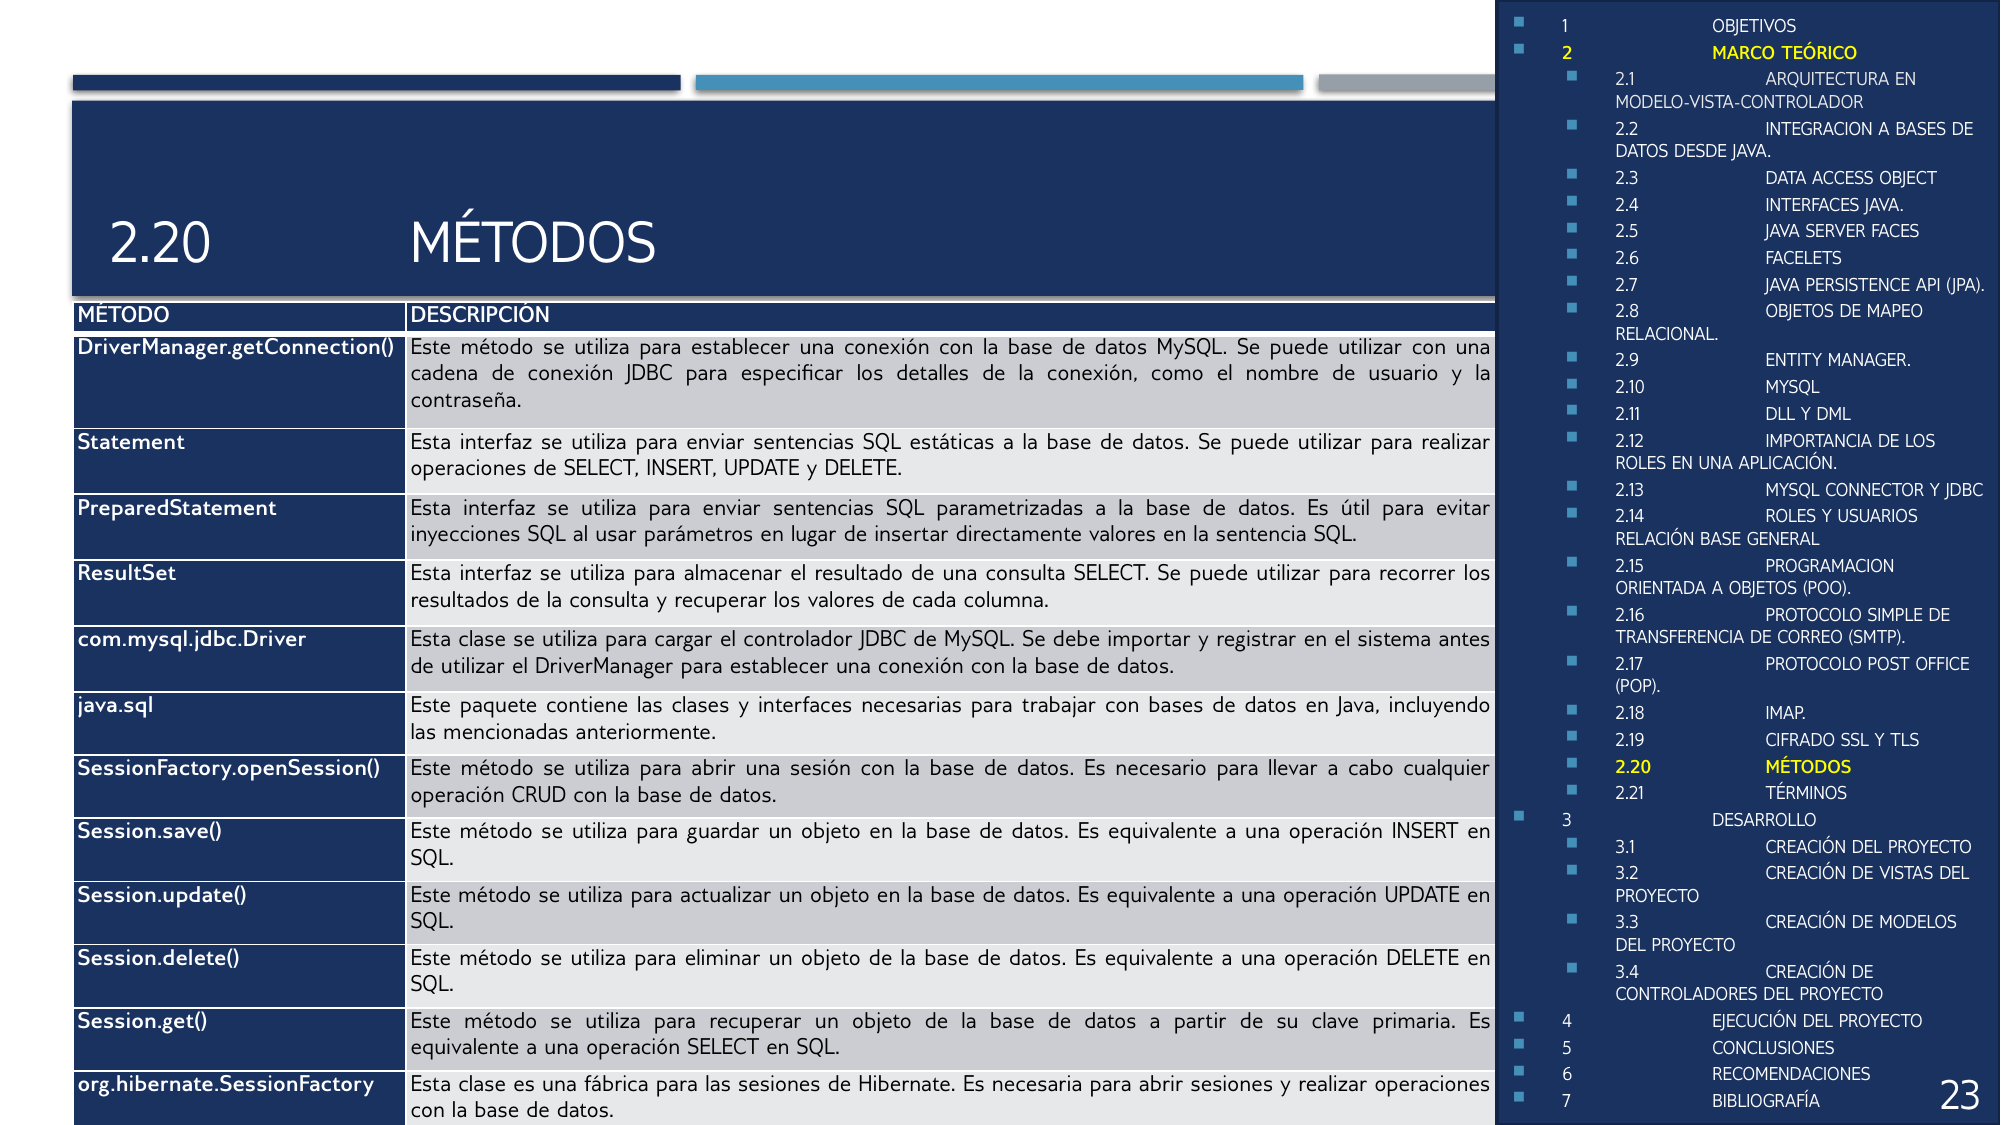

1	OBJETIVOS
2	MARCO TEÓRICO
2.1	ARQUITECTURA EN MODELO-VISTA-CONTROLADOR
2.2	INTEGRACION A BASES DE DATOS DESDE JAVA.
2.3	DATA ACCESS OBJECT
2.4	INTERFACES JAVA.
2.5	JAVA SERVER FACES
2.6	FACELETS
2.7	JAVA PERSISTENCE API (JPA).
2.8	OBJETOS DE MAPEO RELACIONAL.
2.9	ENTITY MANAGER.
2.10	MYSQL
2.11	DLL Y DML
2.12	IMPORTANCIA DE LOS ROLES EN UNA APLICACIÓN.
2.13	MYSQL CONNECTOR Y JDBC
2.14	ROLES Y USUARIOS RELACIÓN BASE GENERAL
2.15	PROGRAMACION ORIENTADA A OBJETOS (POO).
2.16	PROTOCOLO SIMPLE DE TRANSFERENCIA DE CORREO (SMTP).
2.17	PROTOCOLO POST OFFICE (POP).
2.18	IMAP.
2.19	CIFRADO SSL Y TLS
2.20	MÉTODOS
2.21	TÉRMINOS
3	DESARROLLO
3.1	CREACIÓN DEL PROYECTO
3.2	CREACIÓN DE VISTAS DEL PROYECTO
3.3	CREACIÓN DE MODELOS DEL PROYECTO
3.4	CREACIÓN DE CONTROLADORES DEL PROYECTO
4	EJECUCIÓN DEL PROYECTO
5	CONCLUSIONES
6	RECOMENDACIONES
7	BIBLIOGRAFÍA
23
# 2.20		MÉTODOS
| MÉTODO | DESCRIPCIÓN |
| --- | --- |
| DriverManager.getConnection() | Este método se utiliza para establecer una conexión con la base de datos MySQL. Se puede utilizar con una cadena de conexión JDBC para especificar los detalles de la conexión, como el nombre de usuario y la contraseña. |
| Statement | Esta interfaz se utiliza para enviar sentencias SQL estáticas a la base de datos. Se puede utilizar para realizar operaciones de SELECT, INSERT, UPDATE y DELETE. |
| PreparedStatement | Esta interfaz se utiliza para enviar sentencias SQL parametrizadas a la base de datos. Es útil para evitar inyecciones SQL al usar parámetros en lugar de insertar directamente valores en la sentencia SQL. |
| ResultSet | Esta interfaz se utiliza para almacenar el resultado de una consulta SELECT. Se puede utilizar para recorrer los resultados de la consulta y recuperar los valores de cada columna. |
| com.mysql.jdbc.Driver | Esta clase se utiliza para cargar el controlador JDBC de MySQL. Se debe importar y registrar en el sistema antes de utilizar el DriverManager para establecer una conexión con la base de datos. |
| java.sql | Este paquete contiene las clases y interfaces necesarias para trabajar con bases de datos en Java, incluyendo las mencionadas anteriormente. |
| SessionFactory.openSession() | Este método se utiliza para abrir una sesión con la base de datos. Es necesario para llevar a cabo cualquier operación CRUD con la base de datos. |
| Session.save() | Este método se utiliza para guardar un objeto en la base de datos. Es equivalente a una operación INSERT en SQL. |
| Session.update() | Este método se utiliza para actualizar un objeto en la base de datos. Es equivalente a una operación UPDATE en SQL. |
| Session.delete() | Este método se utiliza para eliminar un objeto de la base de datos. Es equivalente a una operación DELETE en SQL. |
| Session.get() | Este método se utiliza para recuperar un objeto de la base de datos a partir de su clave primaria. Es equivalente a una operación SELECT en SQL. |
| org.hibernate.SessionFactory | Esta clase es una fábrica para las sesiones de Hibernate. Es necesaria para abrir sesiones y realizar operaciones con la base de datos. |
| org.hibernate.Session | Esta clase representa una sesión con la base de datos. Es necesaria para llevar a cabo cualquier operación CRUD con la base de datos. |
9
8
6